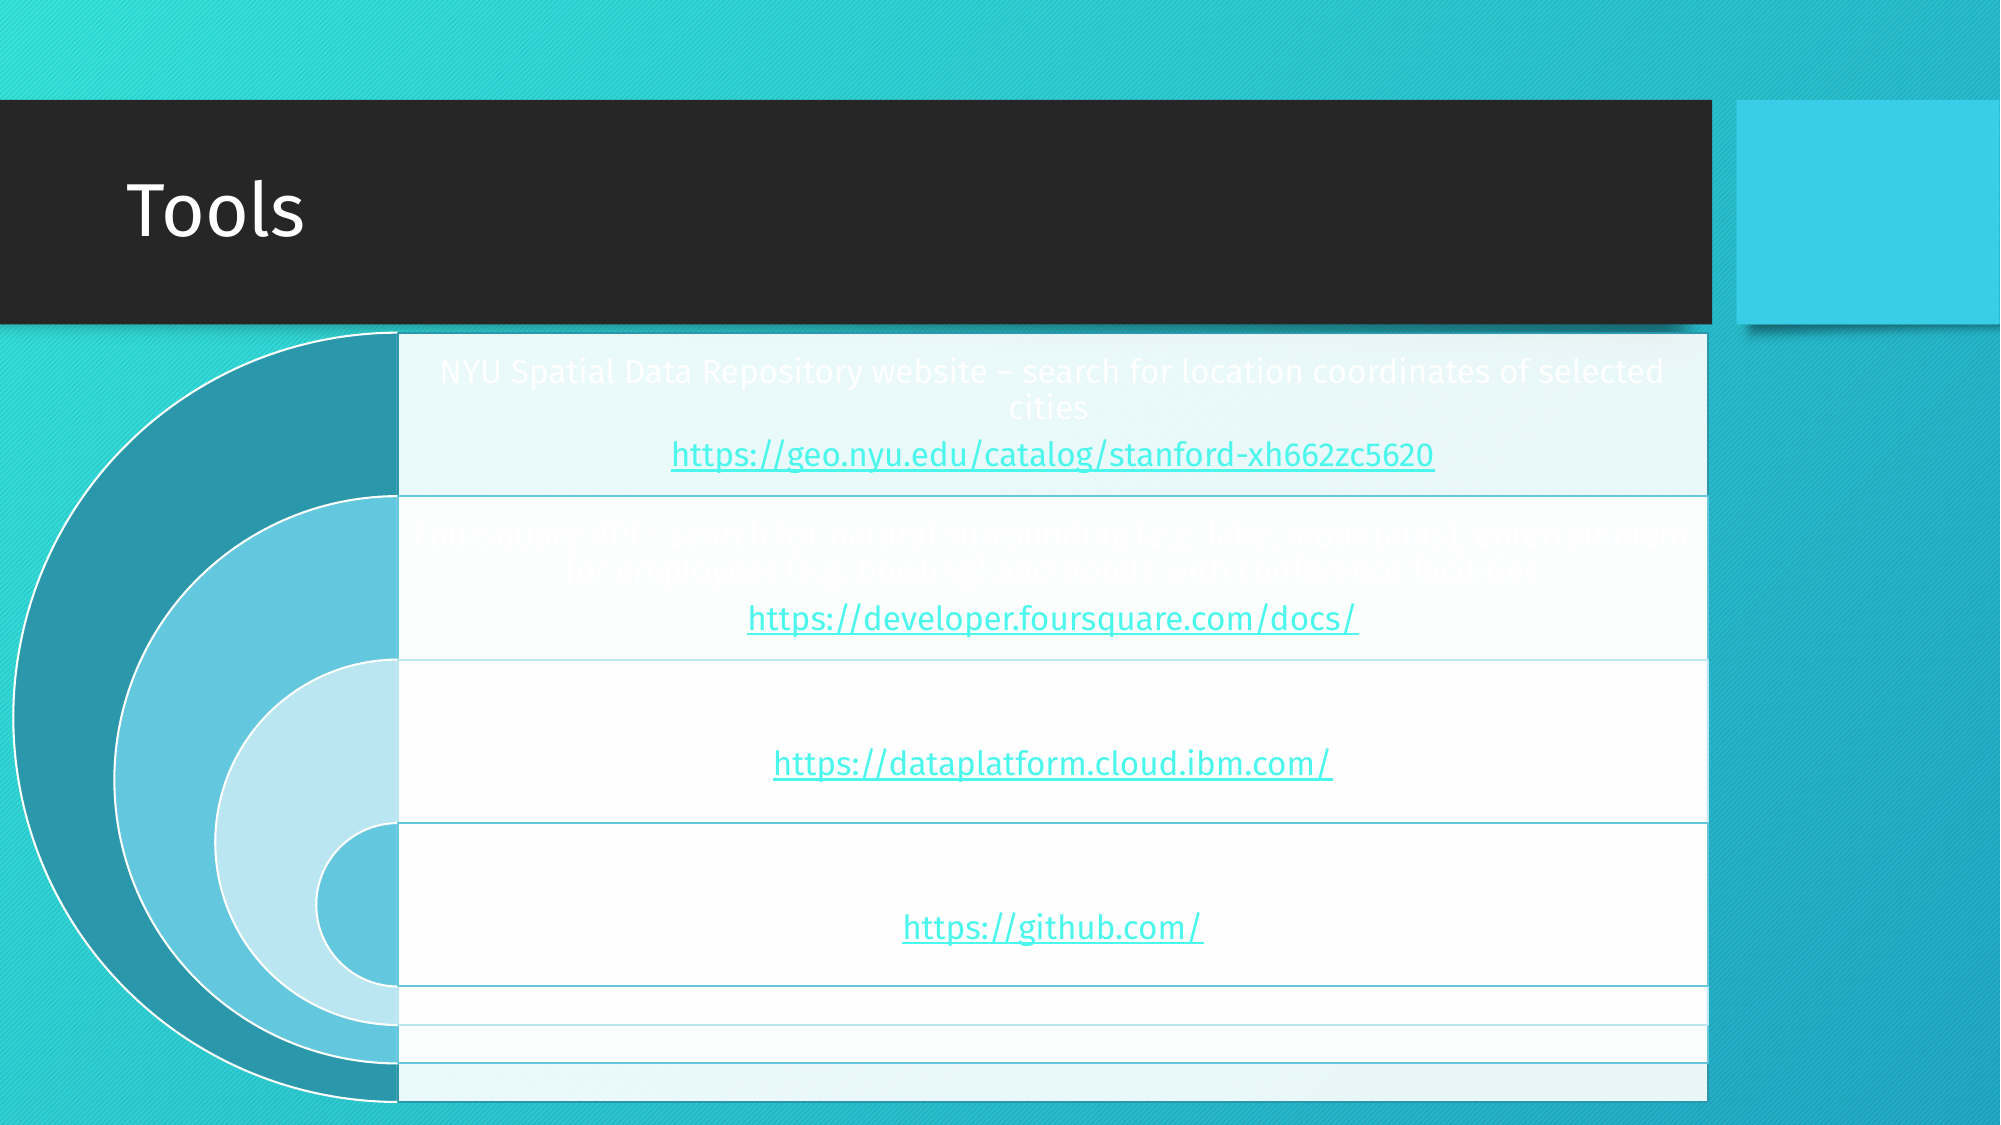

# Tools
NYU Spatial Data Repository website – search for location coordinates of selected cities
https://geo.nyu.edu/catalog/stanford-xh662zc5620
Foursquare API - search for natural surrounding (e.g. lake, mountains), entertainment for employees (e.g. bowling) and hotels with conference facilities
https://developer.foursquare.com/docs/
IBM Watson Studio – to import all libraries and run codes
https://dataplatform.cloud.ibm.com/
Github – to share the project
https://github.com/